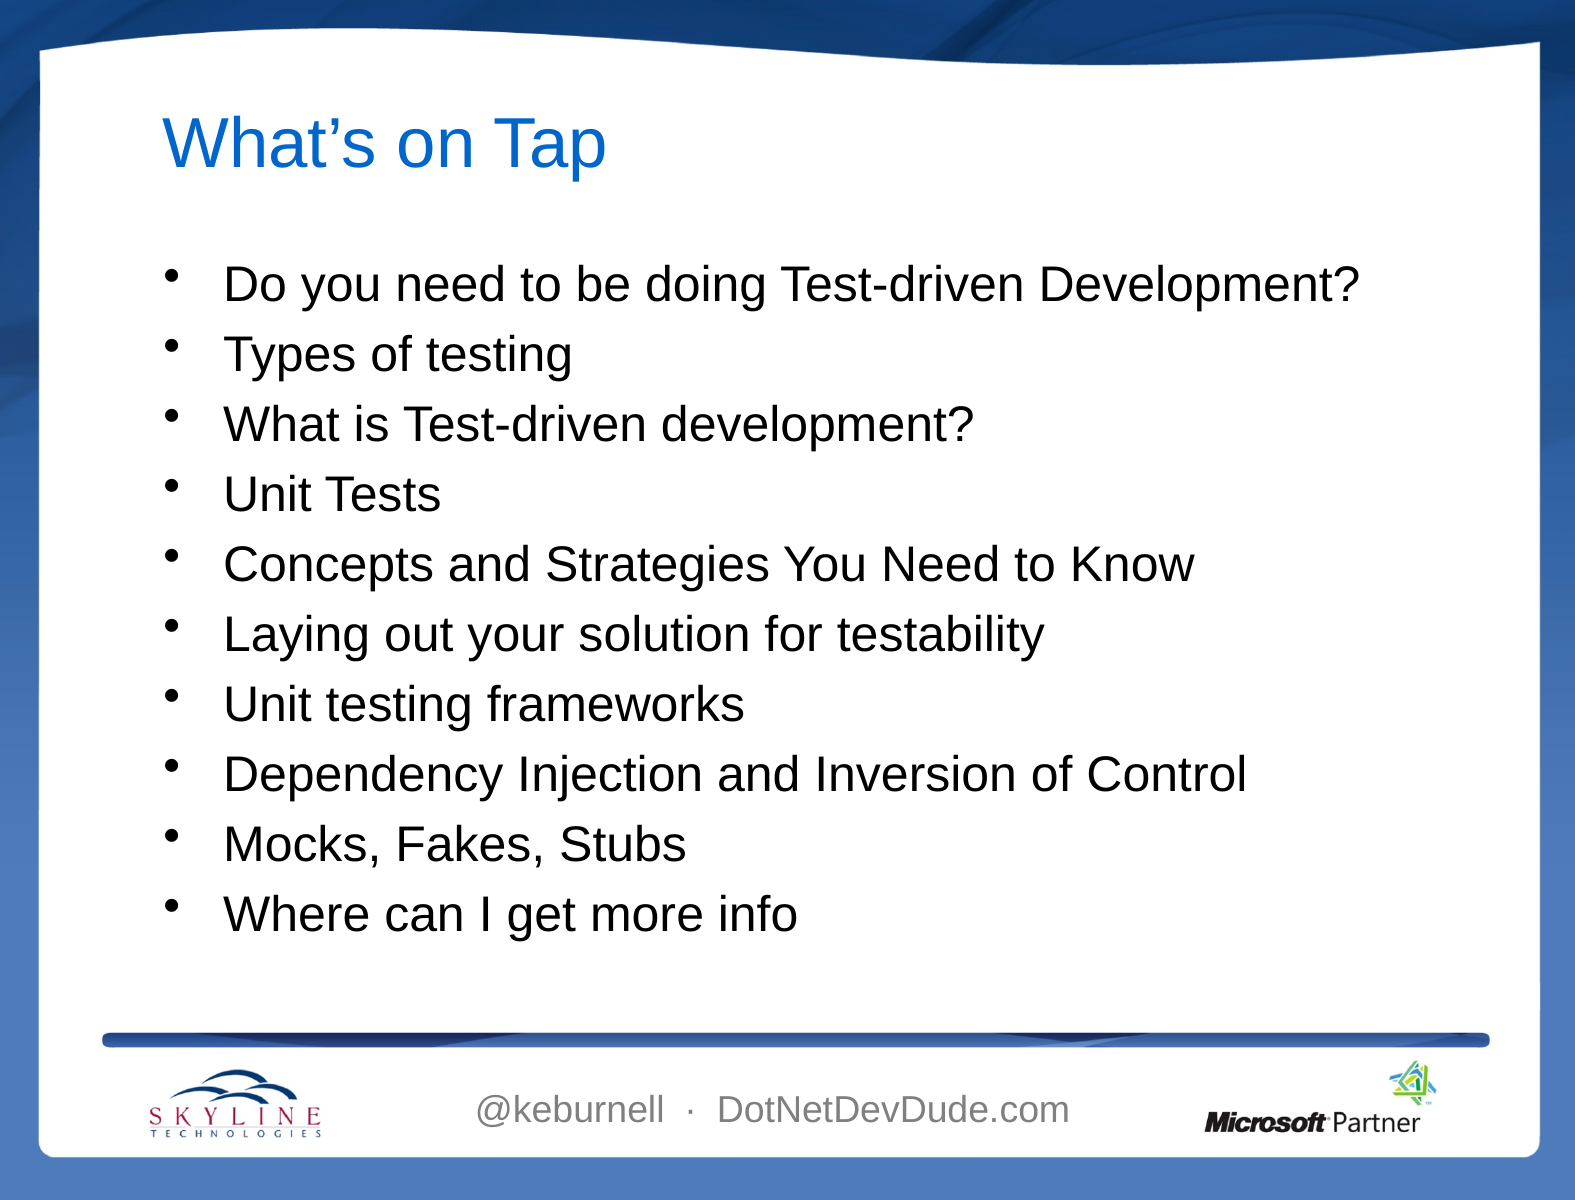

# What’s on Tap
Do you need to be doing Test-driven Development?
Types of testing
What is Test-driven development?
Unit Tests
Concepts and Strategies You Need to Know
Laying out your solution for testability
Unit testing frameworks
Dependency Injection and Inversion of Control
Mocks, Fakes, Stubs
Where can I get more info
@keburnell  ∙  DotNetDevDude.com